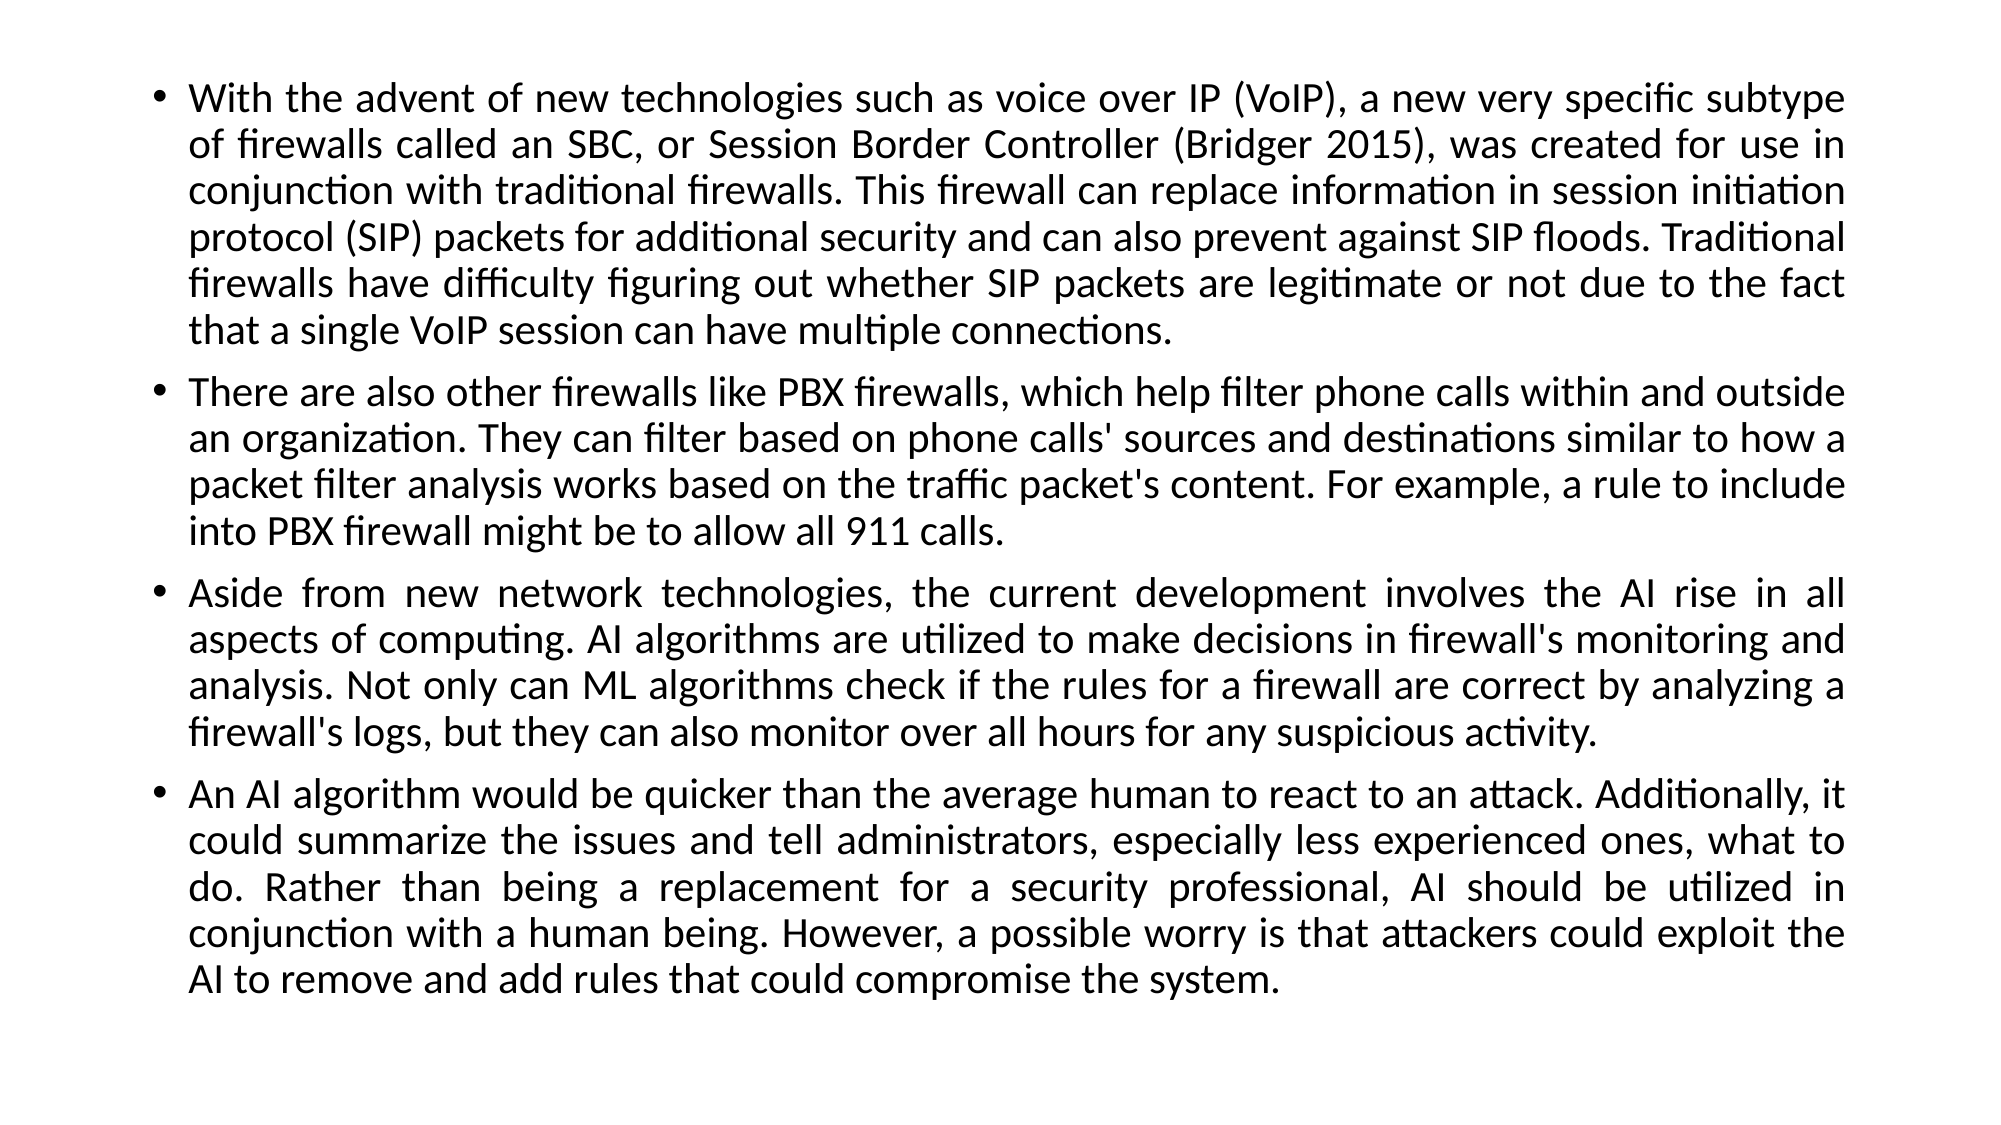

With the advent of new technologies such as voice over IP (VoIP), a new very specific subtype of firewalls called an SBC, or Session Border Controller (Bridger 2015), was created for use in conjunction with traditional firewalls. This firewall can replace information in session initiation protocol (SIP) packets for additional security and can also prevent against SIP floods. Traditional firewalls have difficulty figuring out whether SIP packets are legitimate or not due to the fact that a single VoIP session can have multiple connections.
There are also other firewalls like PBX firewalls, which help filter phone calls within and outside an organization. They can filter based on phone calls' sources and destinations similar to how a packet filter analysis works based on the traffic packet's content. For example, a rule to include into PBX firewall might be to allow all 911 calls.
Aside from new network technologies, the current development involves the AI rise in all aspects of computing. AI algorithms are utilized to make decisions in firewall's monitoring and analysis. Not only can ML algorithms check if the rules for a firewall are correct by analyzing a firewall's logs, but they can also monitor over all hours for any suspicious activity.
An AI algorithm would be quicker than the average human to react to an attack. Additionally, it could summarize the issues and tell administrators, especially less experienced ones, what to do. Rather than being a replacement for a security professional, AI should be utilized in conjunction with a human being. However, a possible worry is that attackers could exploit the AI to remove and add rules that could compromise the system.